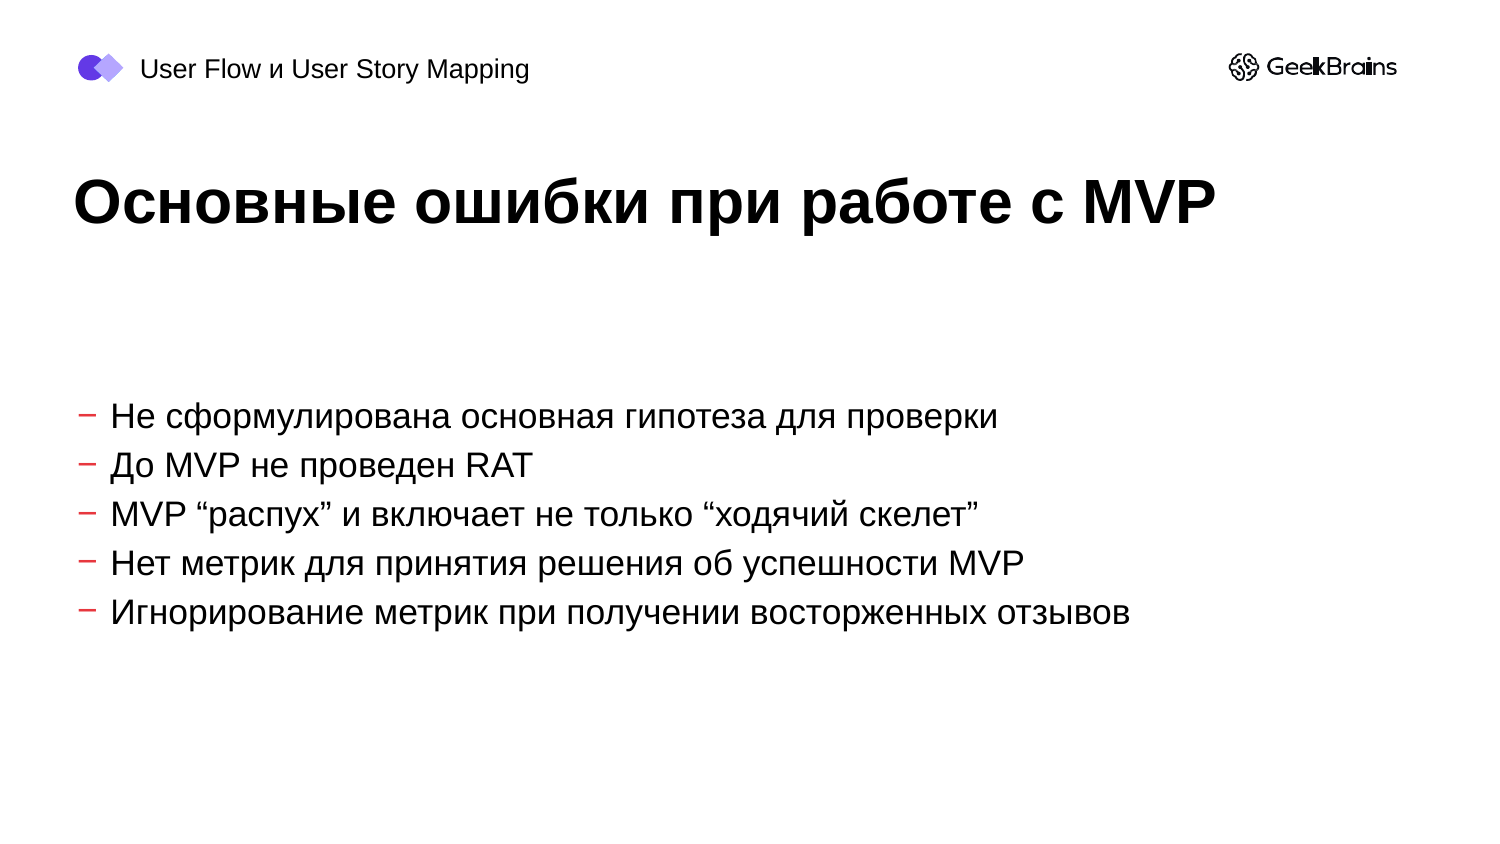

User Flow и User Story Mapping

# Основные ошибки при работе с MVP

Не сформулирована основная гипотеза для проверки
До MVP не проведен RAT
MVP “распух” и включает не только “ходячий скелет”
Нет метрик для принятия решения об успешности MVP
Игнорирование метрик при получении восторженных отзывов